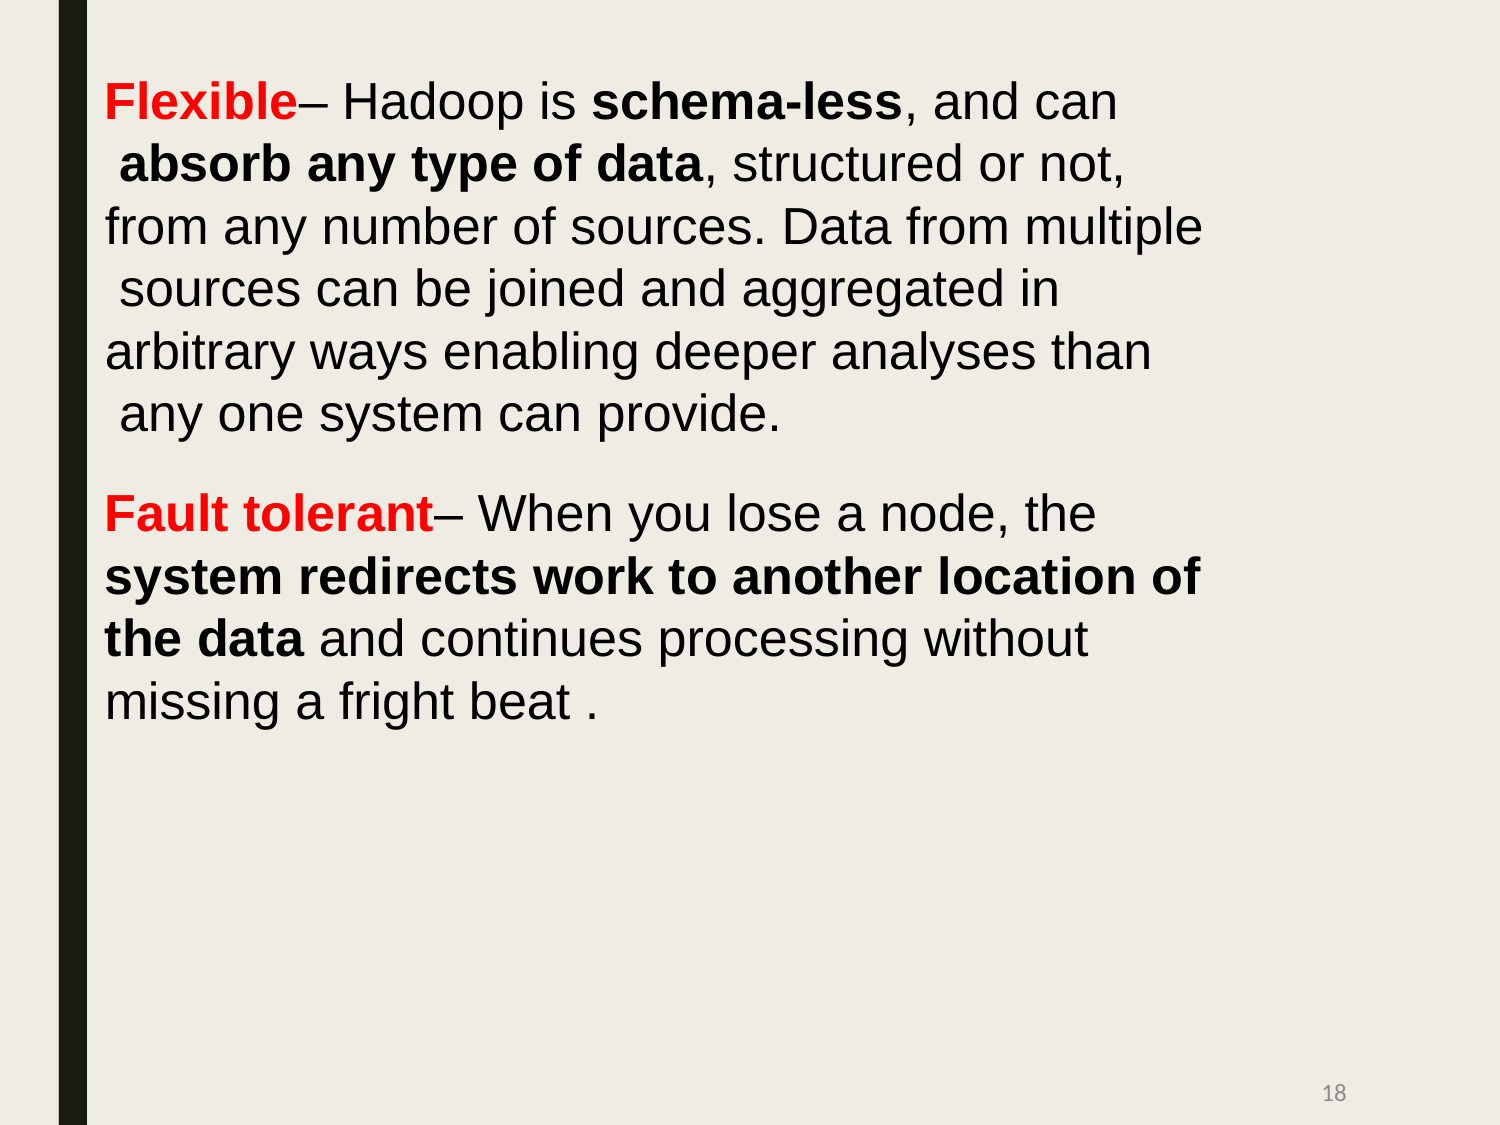

Flexible– Hadoop is schema-less, and can
 absorb any type of data, structured or not,
from any number of sources. Data from multiple
 sources can be joined and aggregated in
arbitrary ways enabling deeper analyses than
 any one system can provide.

Fault tolerant– When you lose a node, the
system redirects work to another location of
the data and continues processing without
missing a fright beat .

18